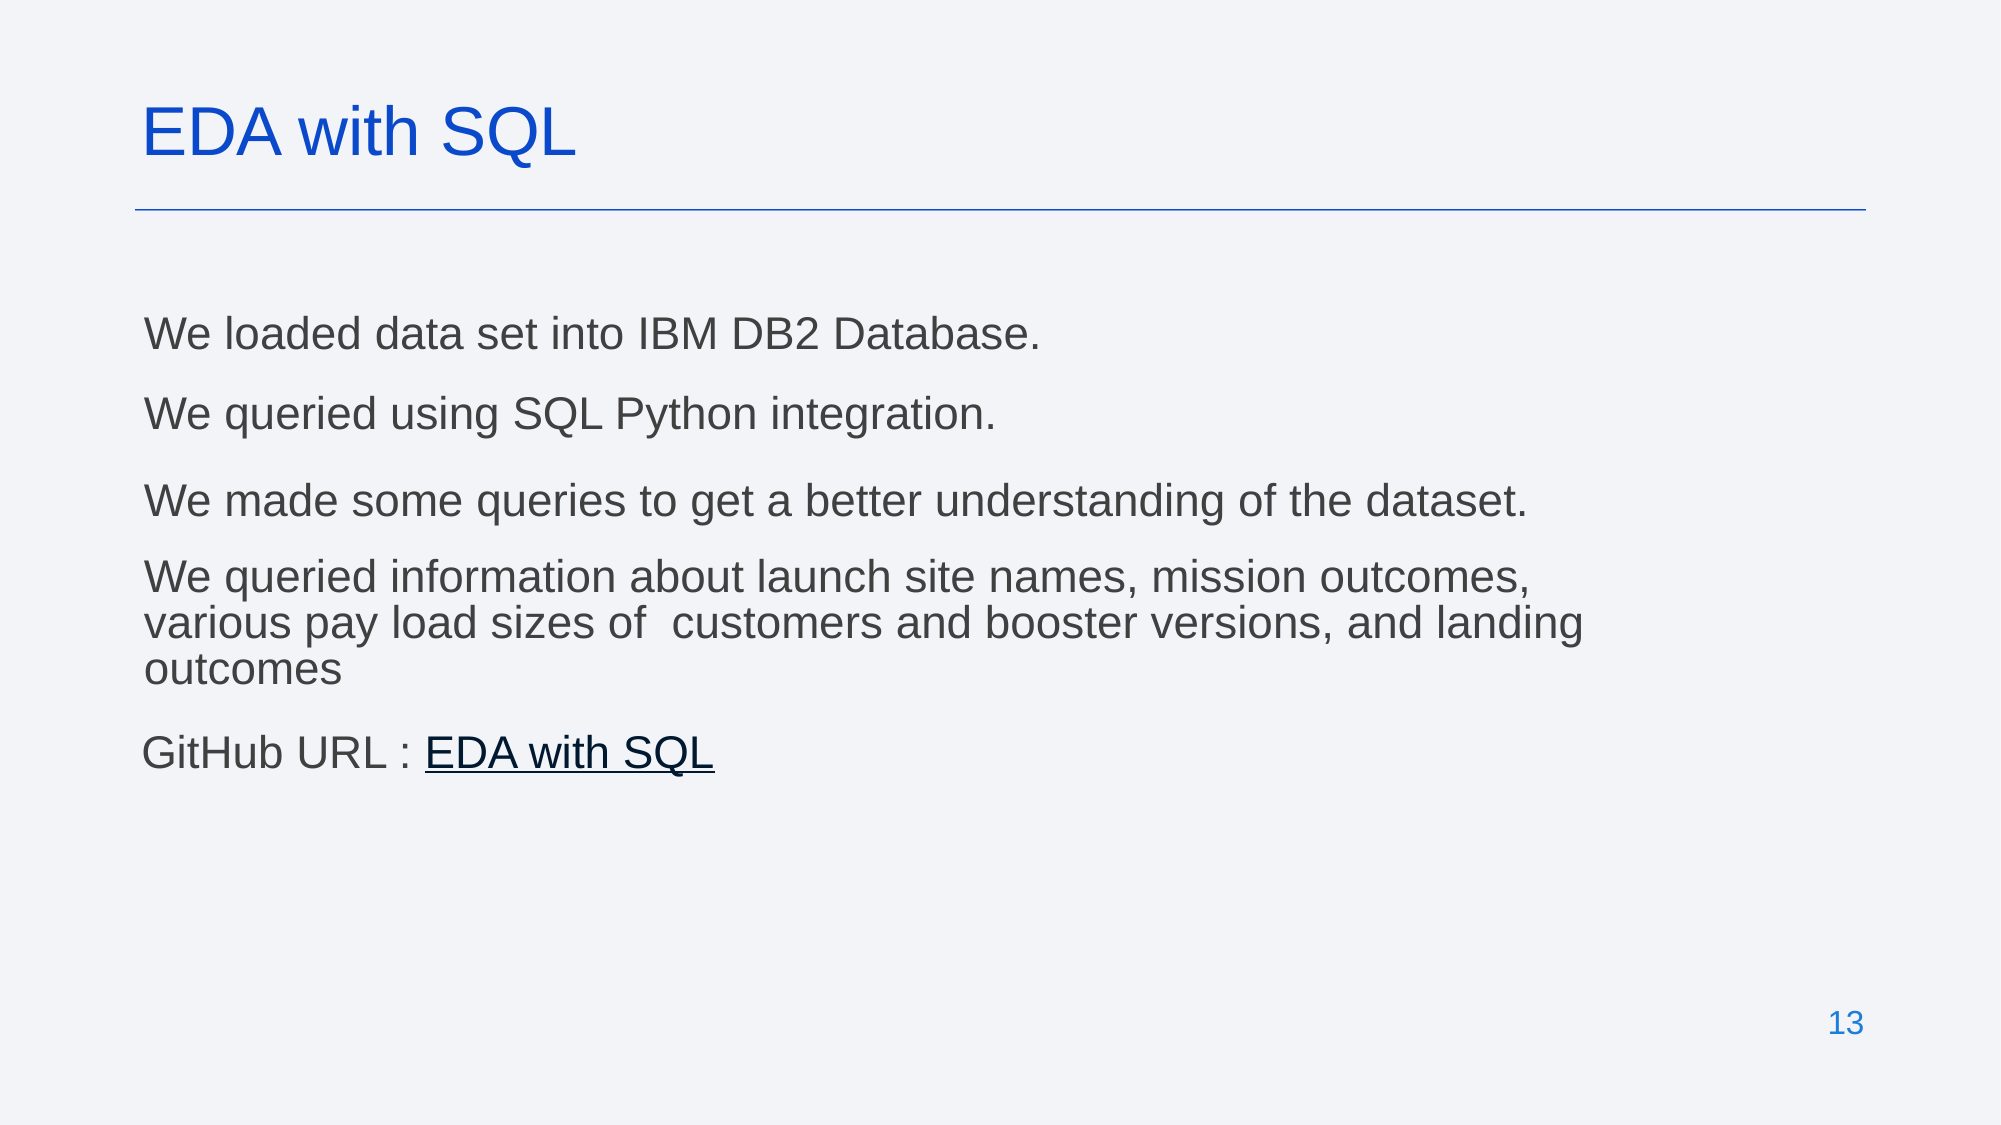

EDA with SQL
We loaded data set into IBM DB2 Database.
We queried using SQL Python integration.
We made some queries to get a better understanding of the dataset.
We queried information about launch site names, mission outcomes, various pay load sizes of  customers and booster versions, and landing outcomes
GitHub URL : EDA with SQL

13